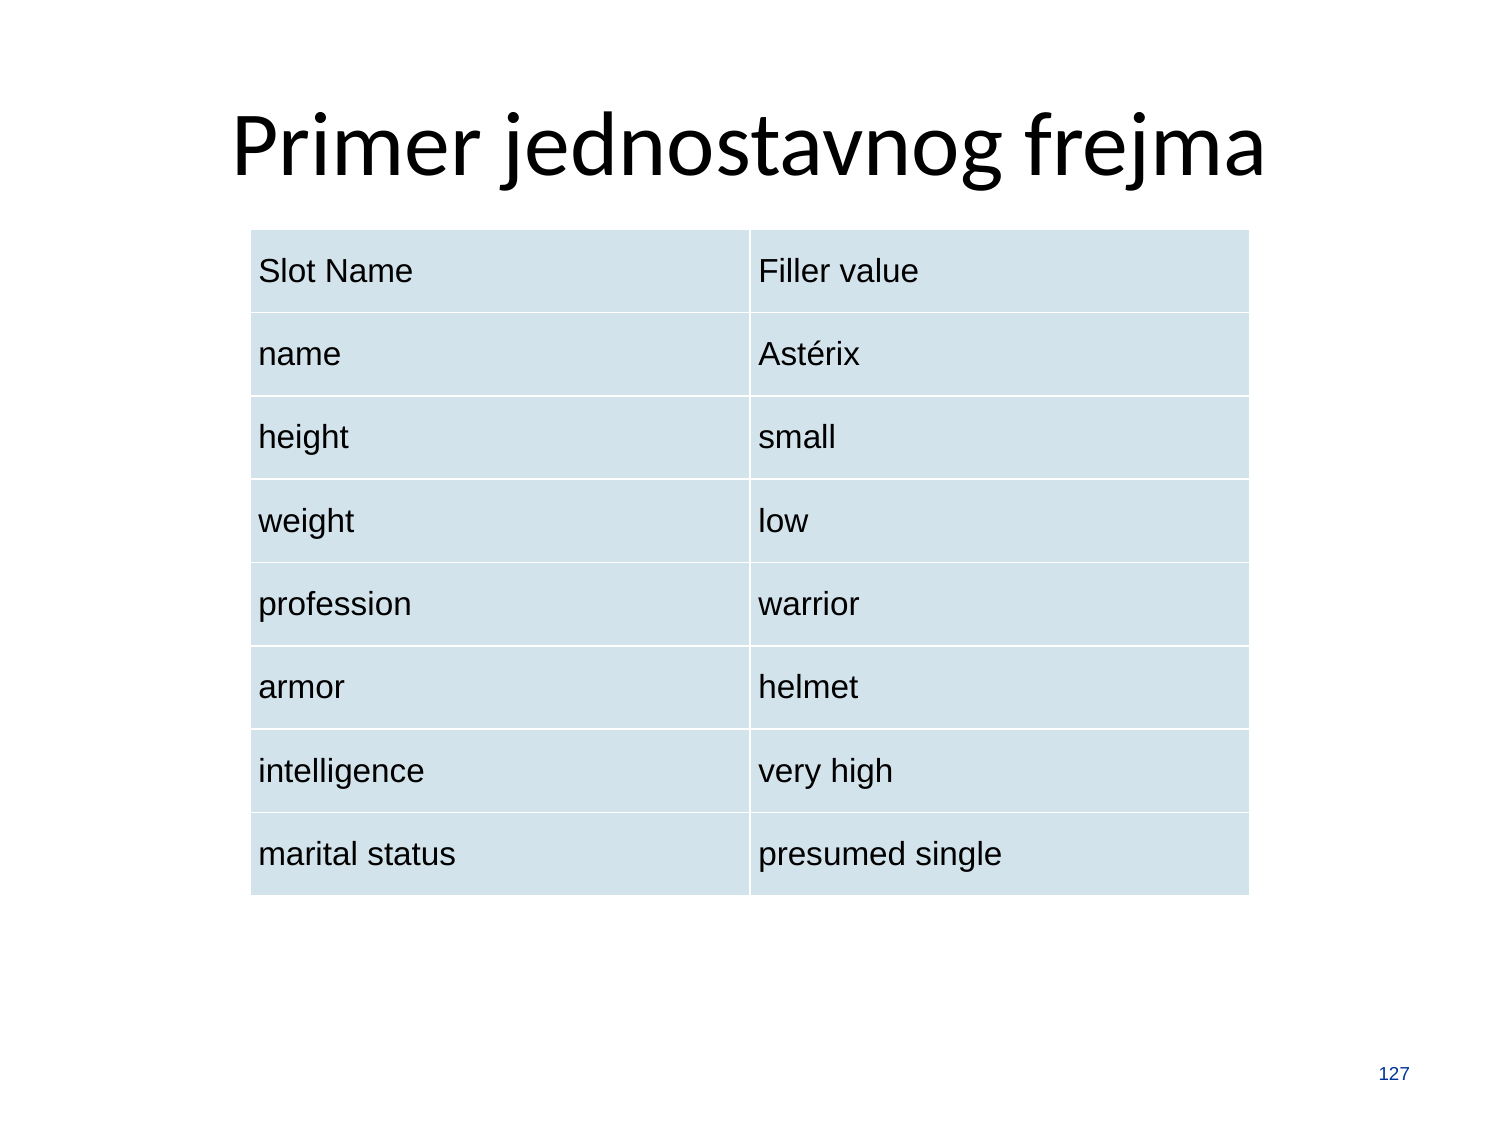

# Primer jednostavnog frejma
| Slot Name | Filler value |
| --- | --- |
| name | Astérix |
| height | small |
| weight | low |
| profession | warrior |
| armor | helmet |
| intelligence | very high |
| marital status | presumed single |
127